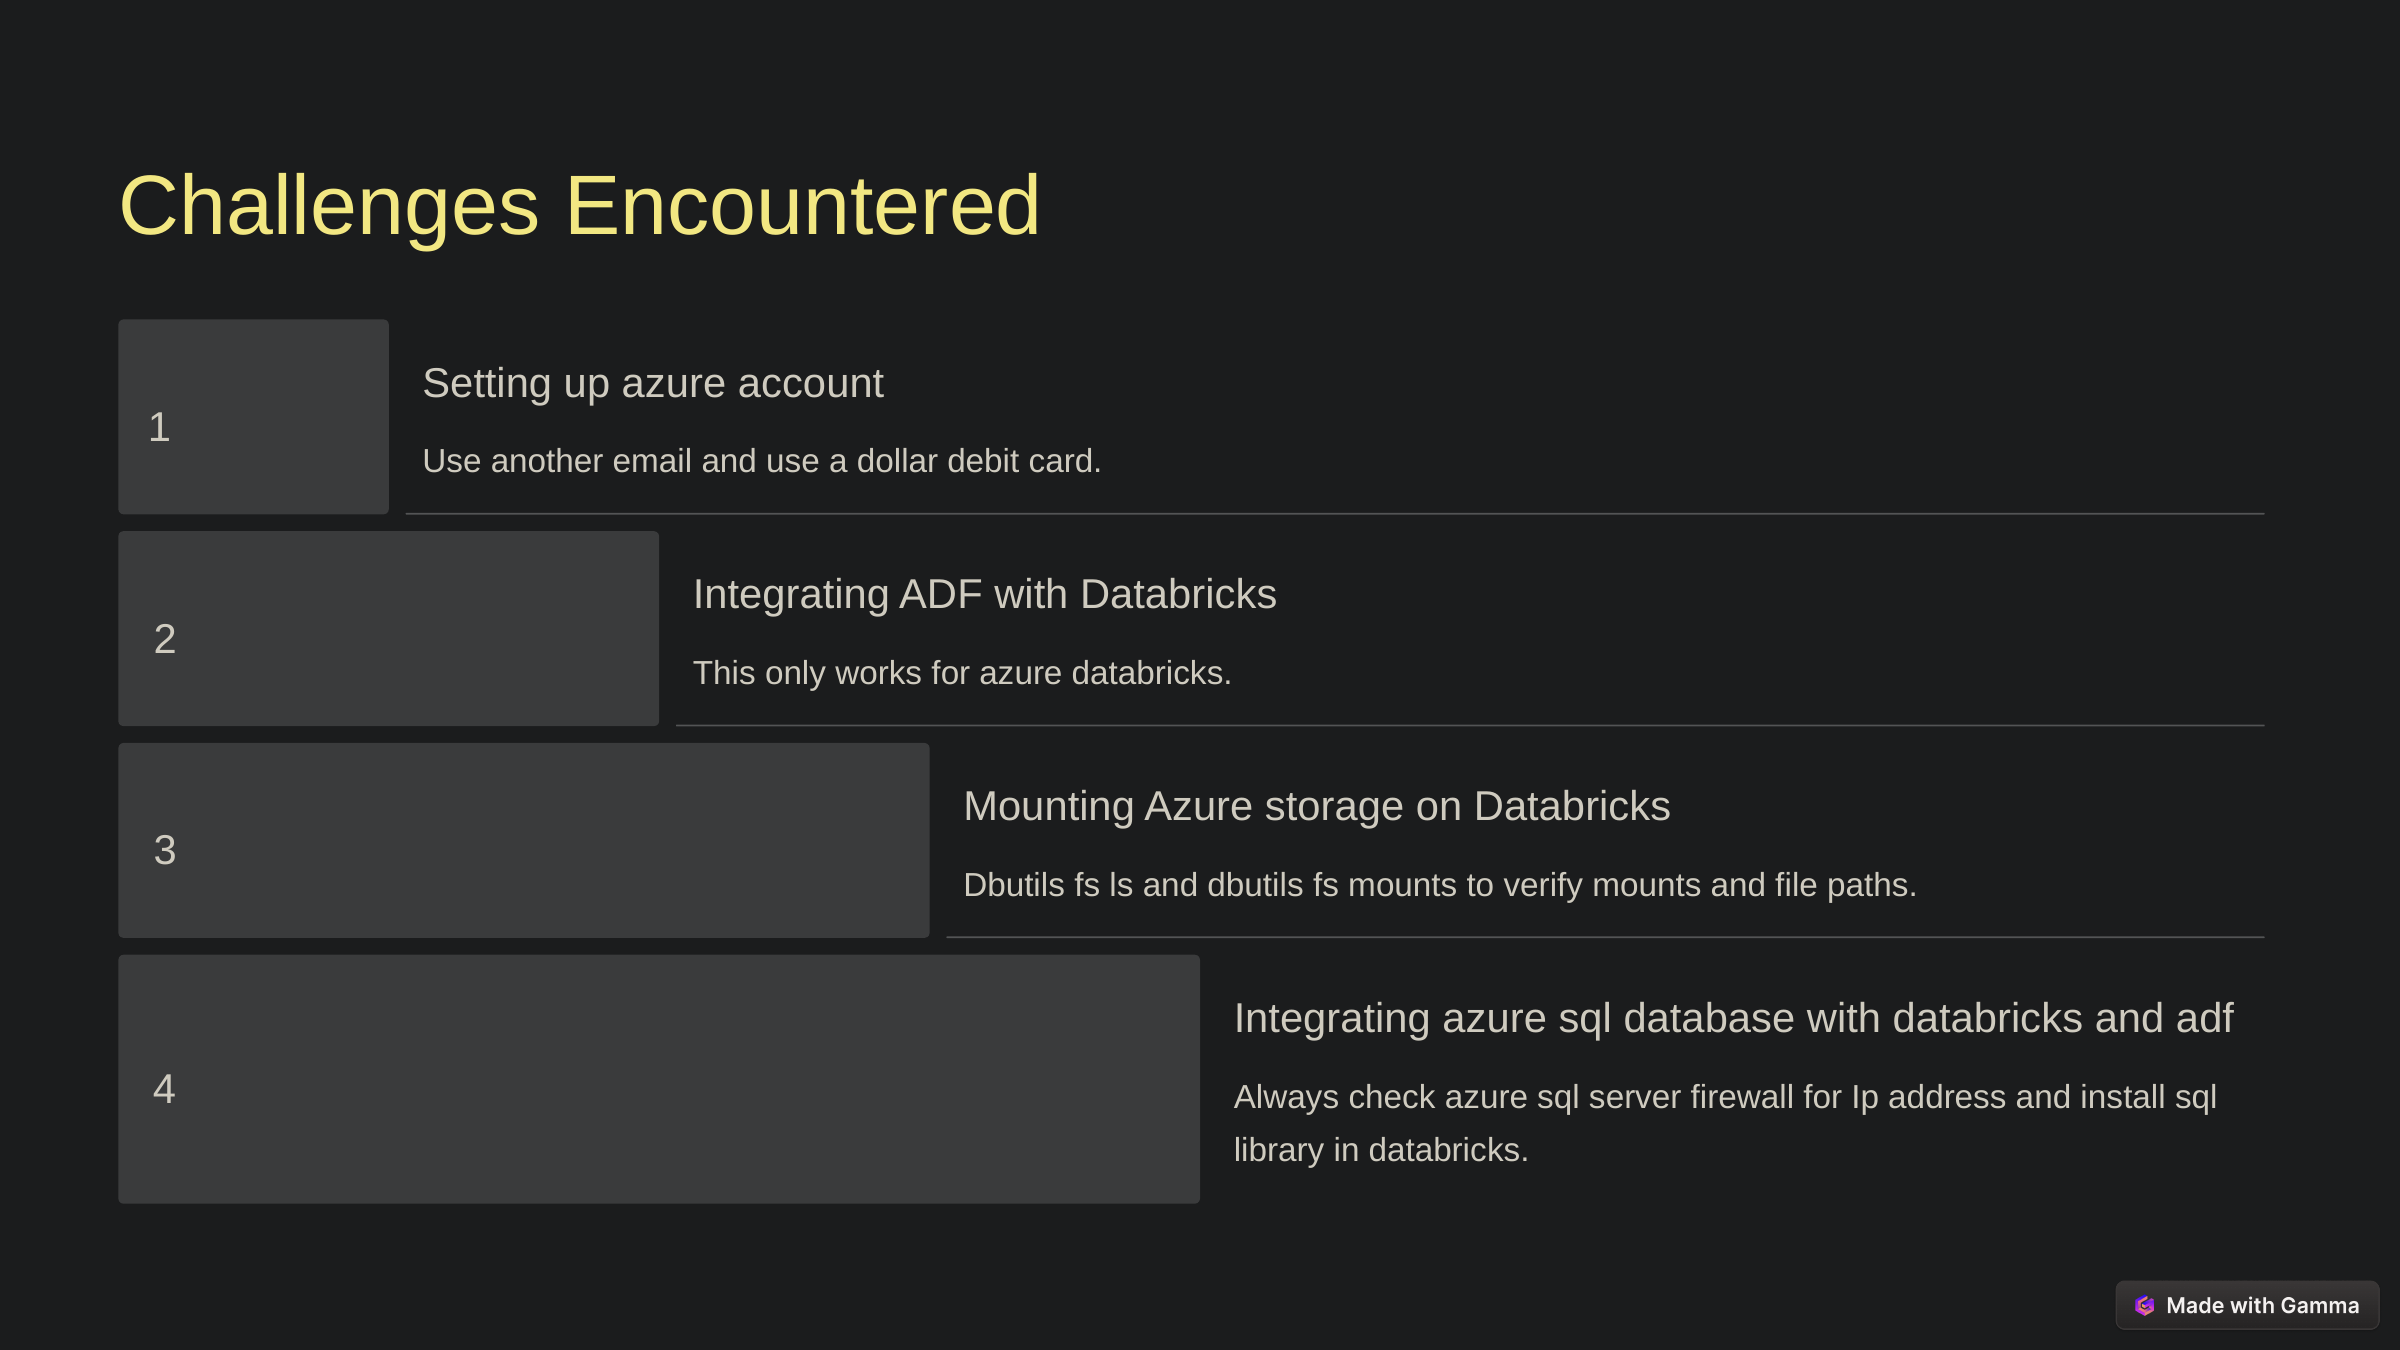

Challenges Encountered

Setting up azure account
1
Use another email and use a dollar debit card.

Integrating ADF with Databricks
2
This only works for azure databricks.

Mounting Azure storage on Databricks
3
Dbutils fs ls and dbutils fs mounts to verify mounts and file paths.

Integrating azure sql database with databricks and adf
4
Always check azure sql server firewall for Ip address and install sql library in databricks.